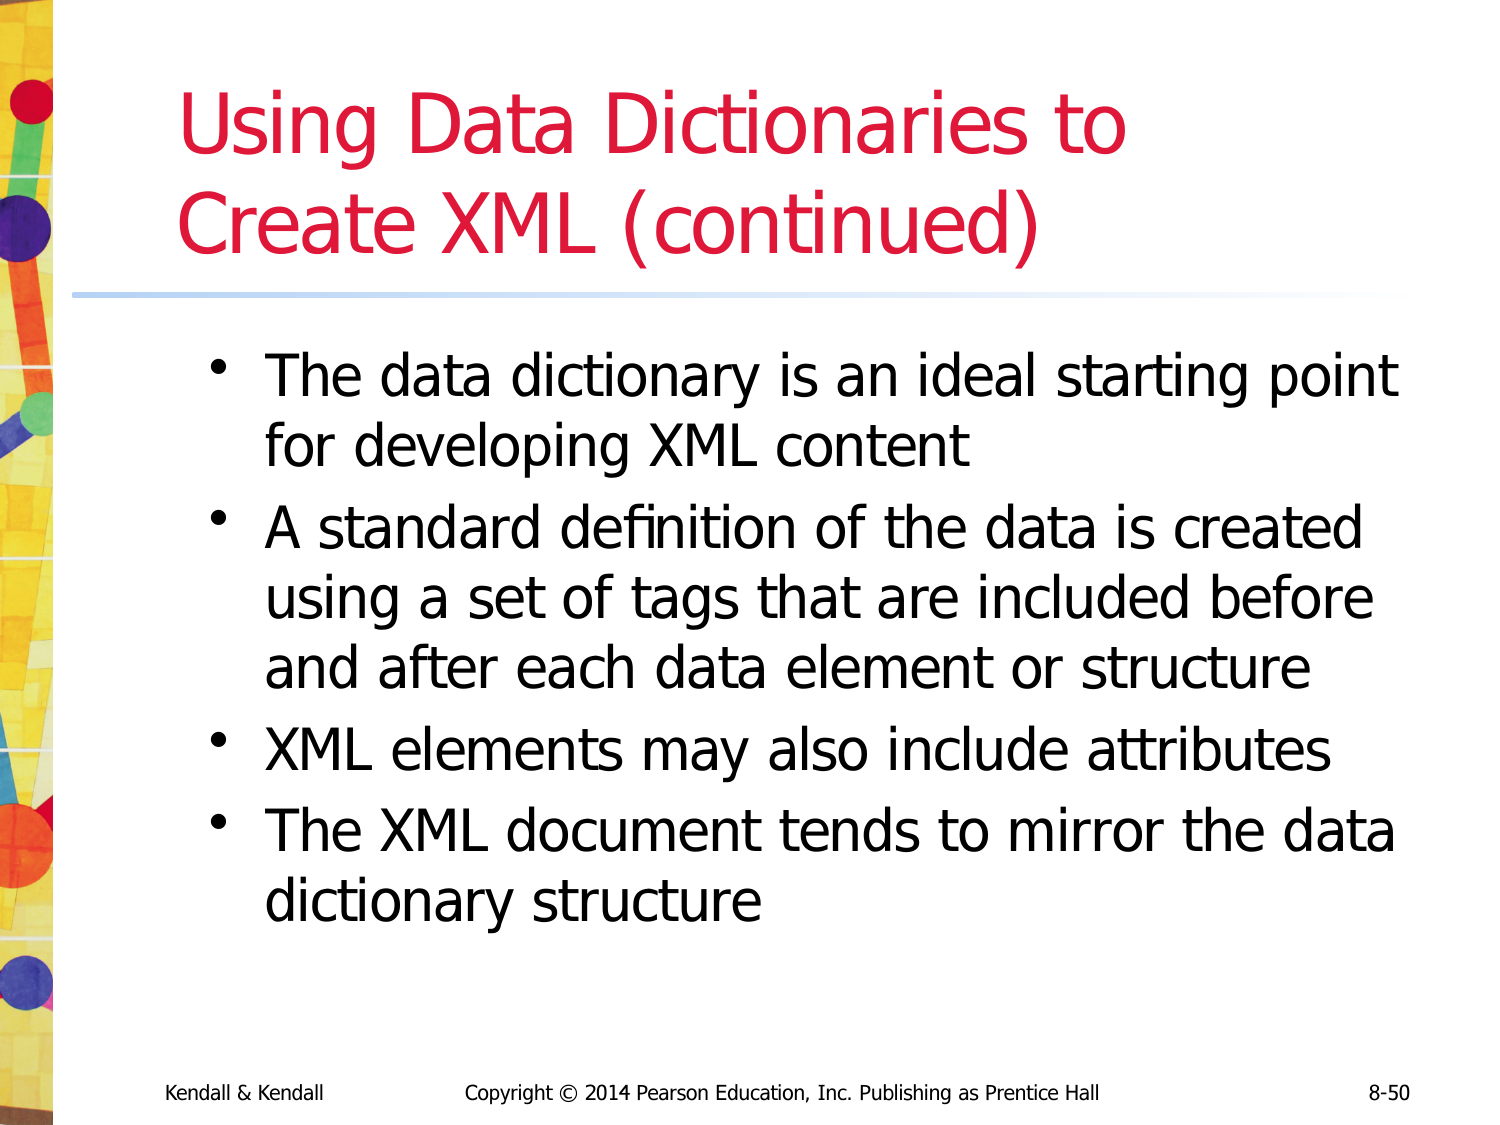

# Using Data Dictionaries to Create XML (continued)
The data dictionary is an ideal starting point for developing XML content
A standard definition of the data is created using a set of tags that are included before and after each data element or structure
XML elements may also include attributes
The XML document tends to mirror the data dictionary structure
Kendall & Kendall	Copyright © 2014 Pearson Education, Inc. Publishing as Prentice Hall
8-50